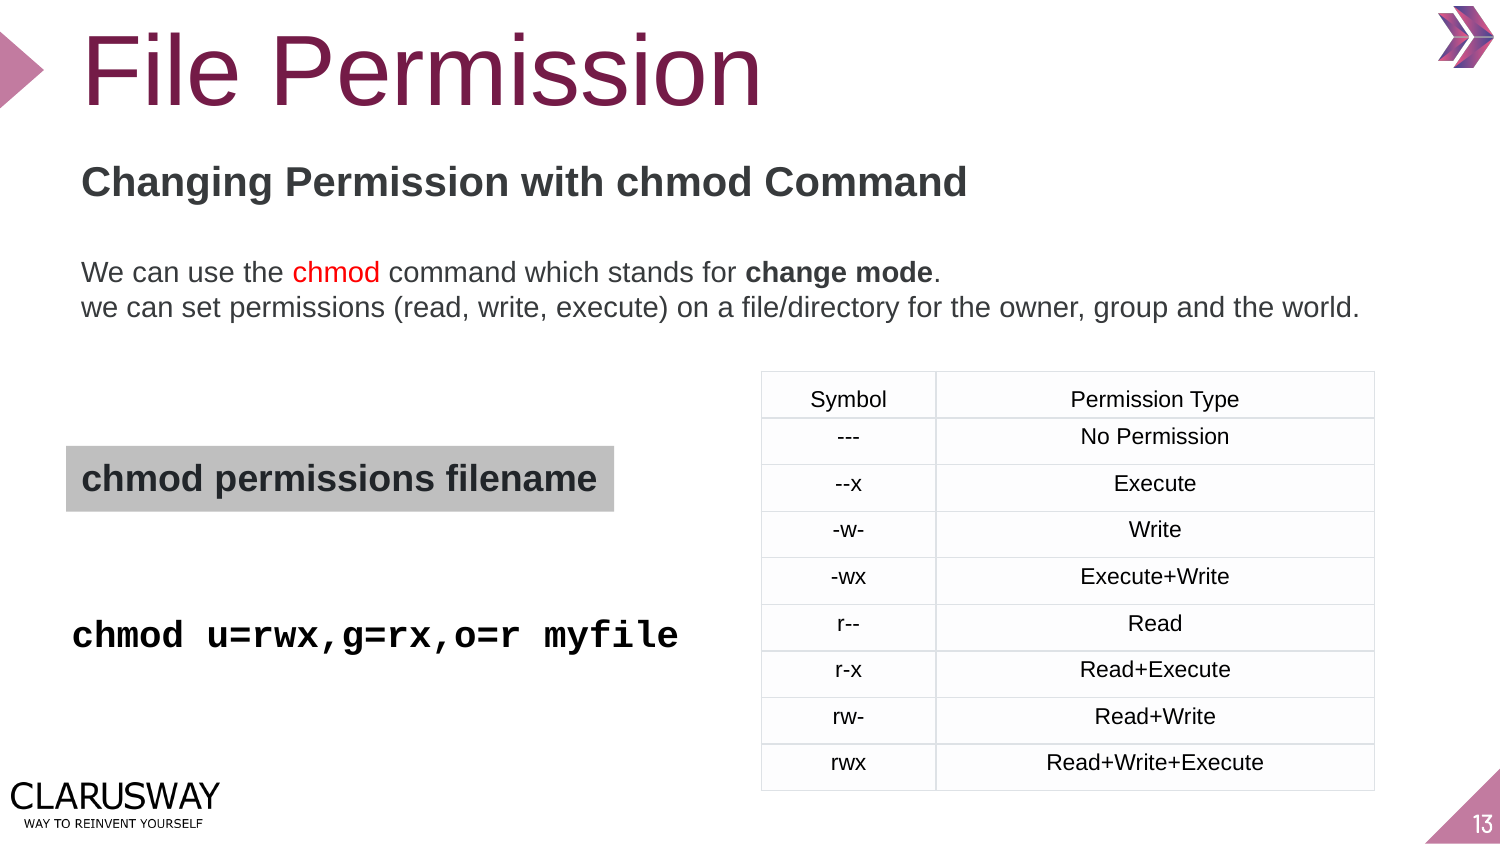

# File Permission
Changing Permission with chmod Command
We can use the chmod command which stands for change mode.
we can set permissions (read, write, execute) on a file/directory for the owner, group and the world.
| Symbol | Permission Type |
| --- | --- |
| --- | No Permission |
| --x | Execute |
| -w- | Write |
| -wx | Execute+Write |
| r-- | Read |
| r-x | Read+Execute |
| rw- | Read+Write |
| rwx | Read+Write+Execute |
chmod permissions filename
chmod u=rwx,g=rx,o=r myfile
13